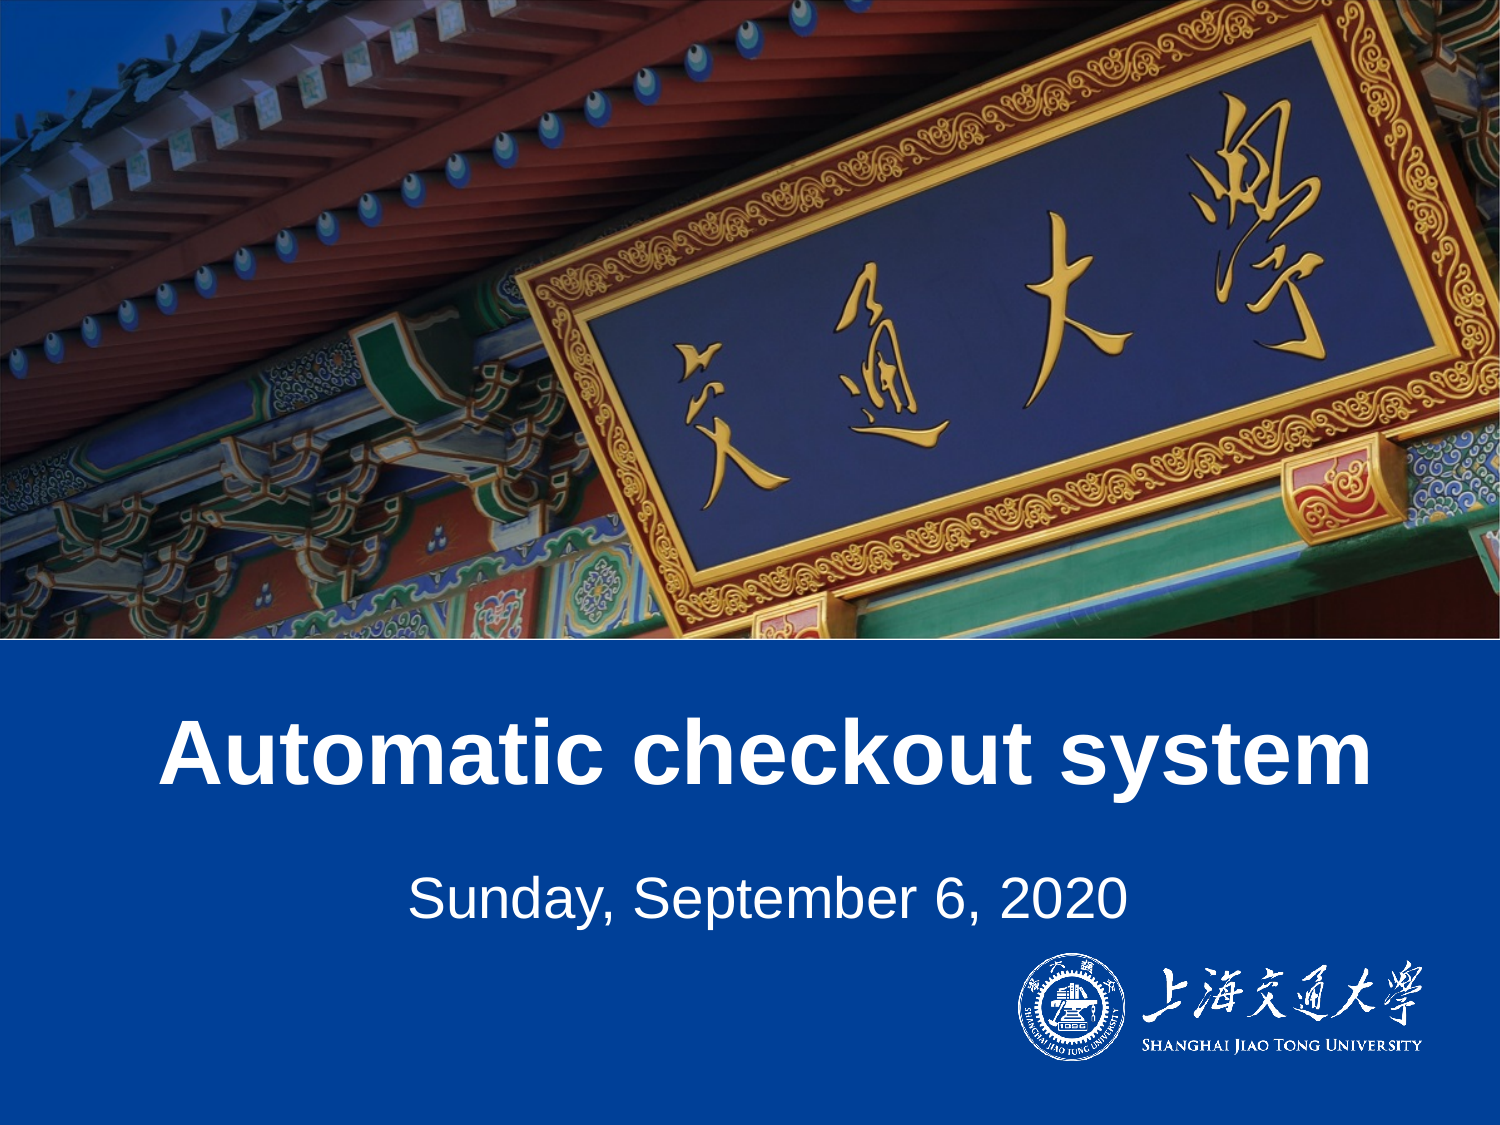

# Automatic checkout system
Sunday, September 6, 2020